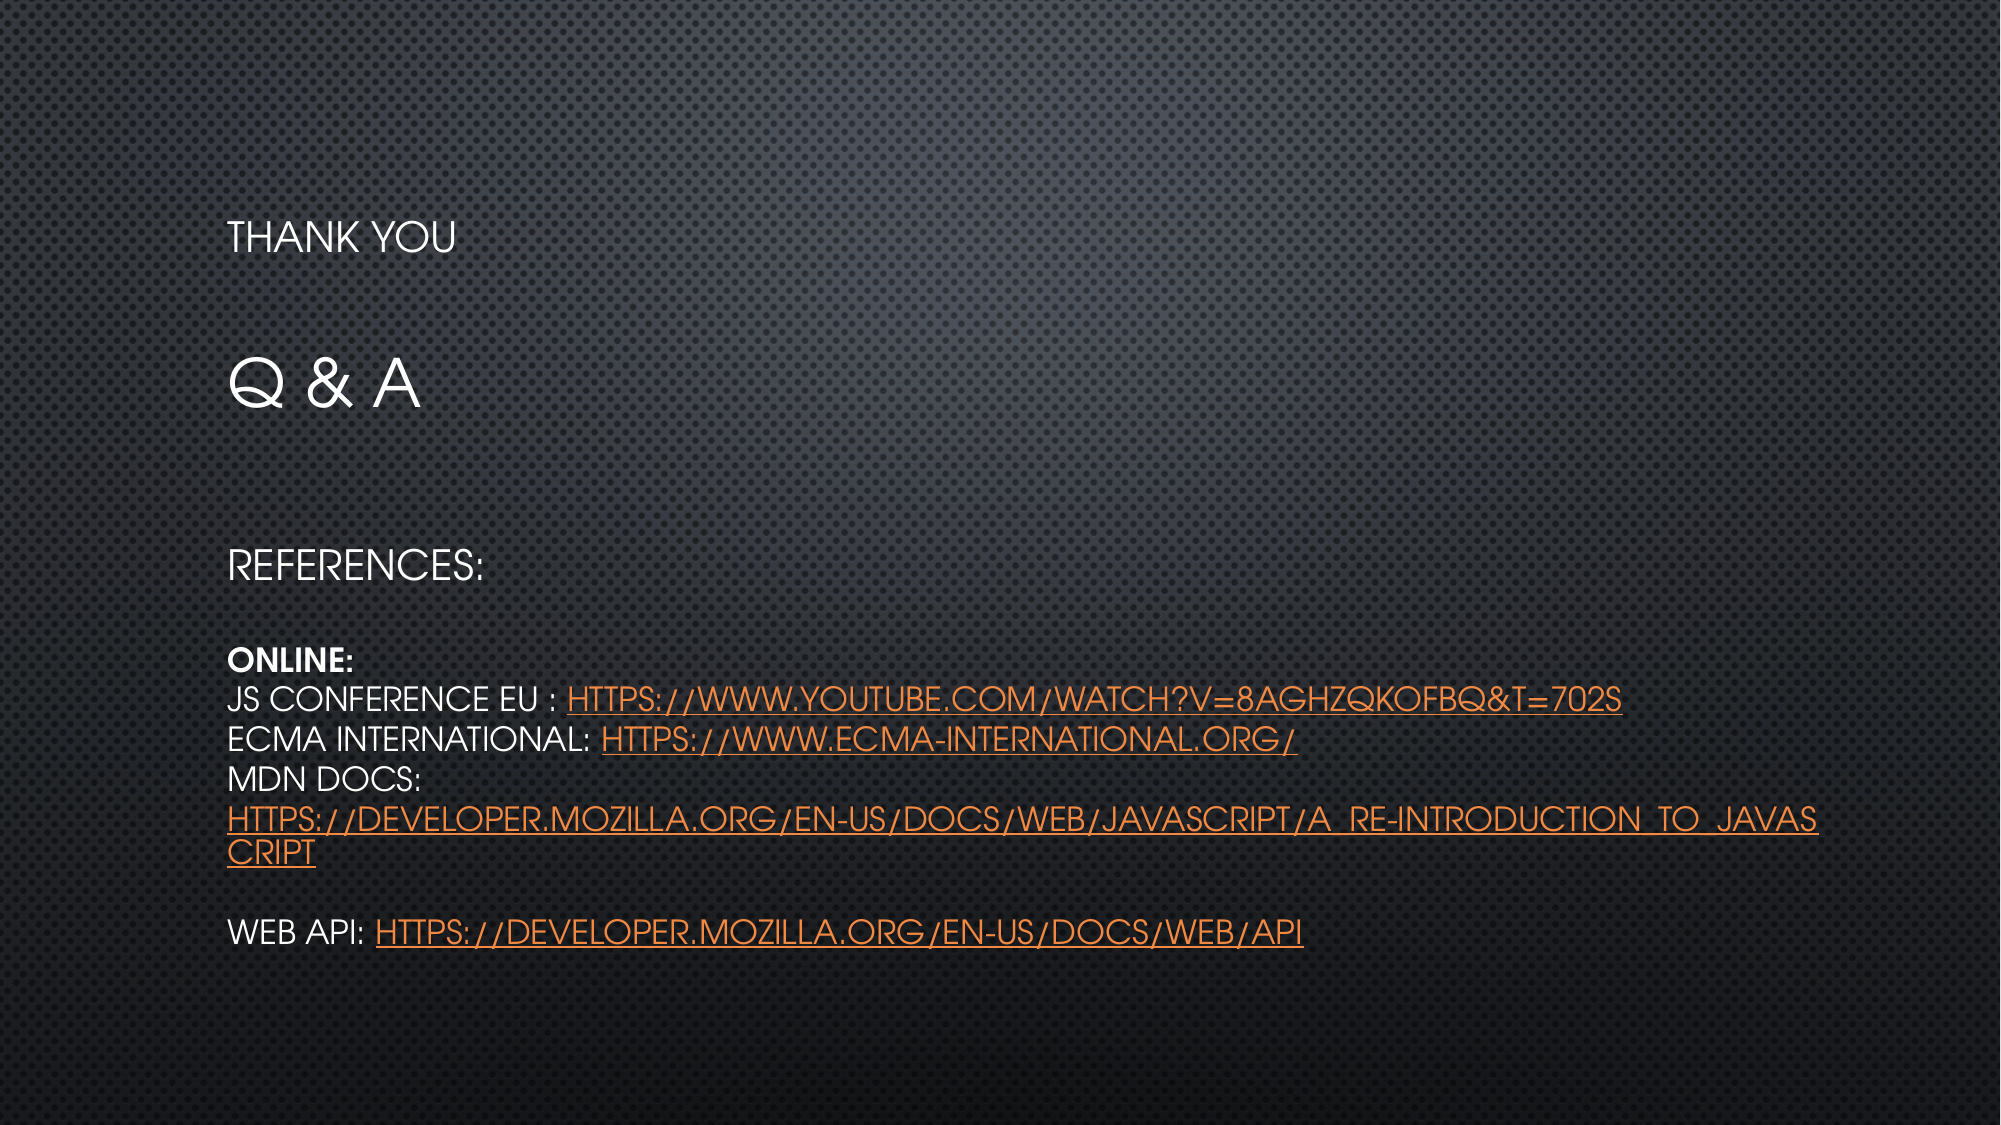

THANK YOU
Q & A
# References: Online: JS conference EU : https://www.youtube.com/watch?v=8aGhZQkoFbQ&t=702s ECMA international: https://www.ecma-international.org/ MDN docs: https://developer.mozilla.org/en-US/docs/Web/JavaScript/A_re-introduction_to_JavaScript Web API: https://developer.mozilla.org/en-US/docs/Web/API